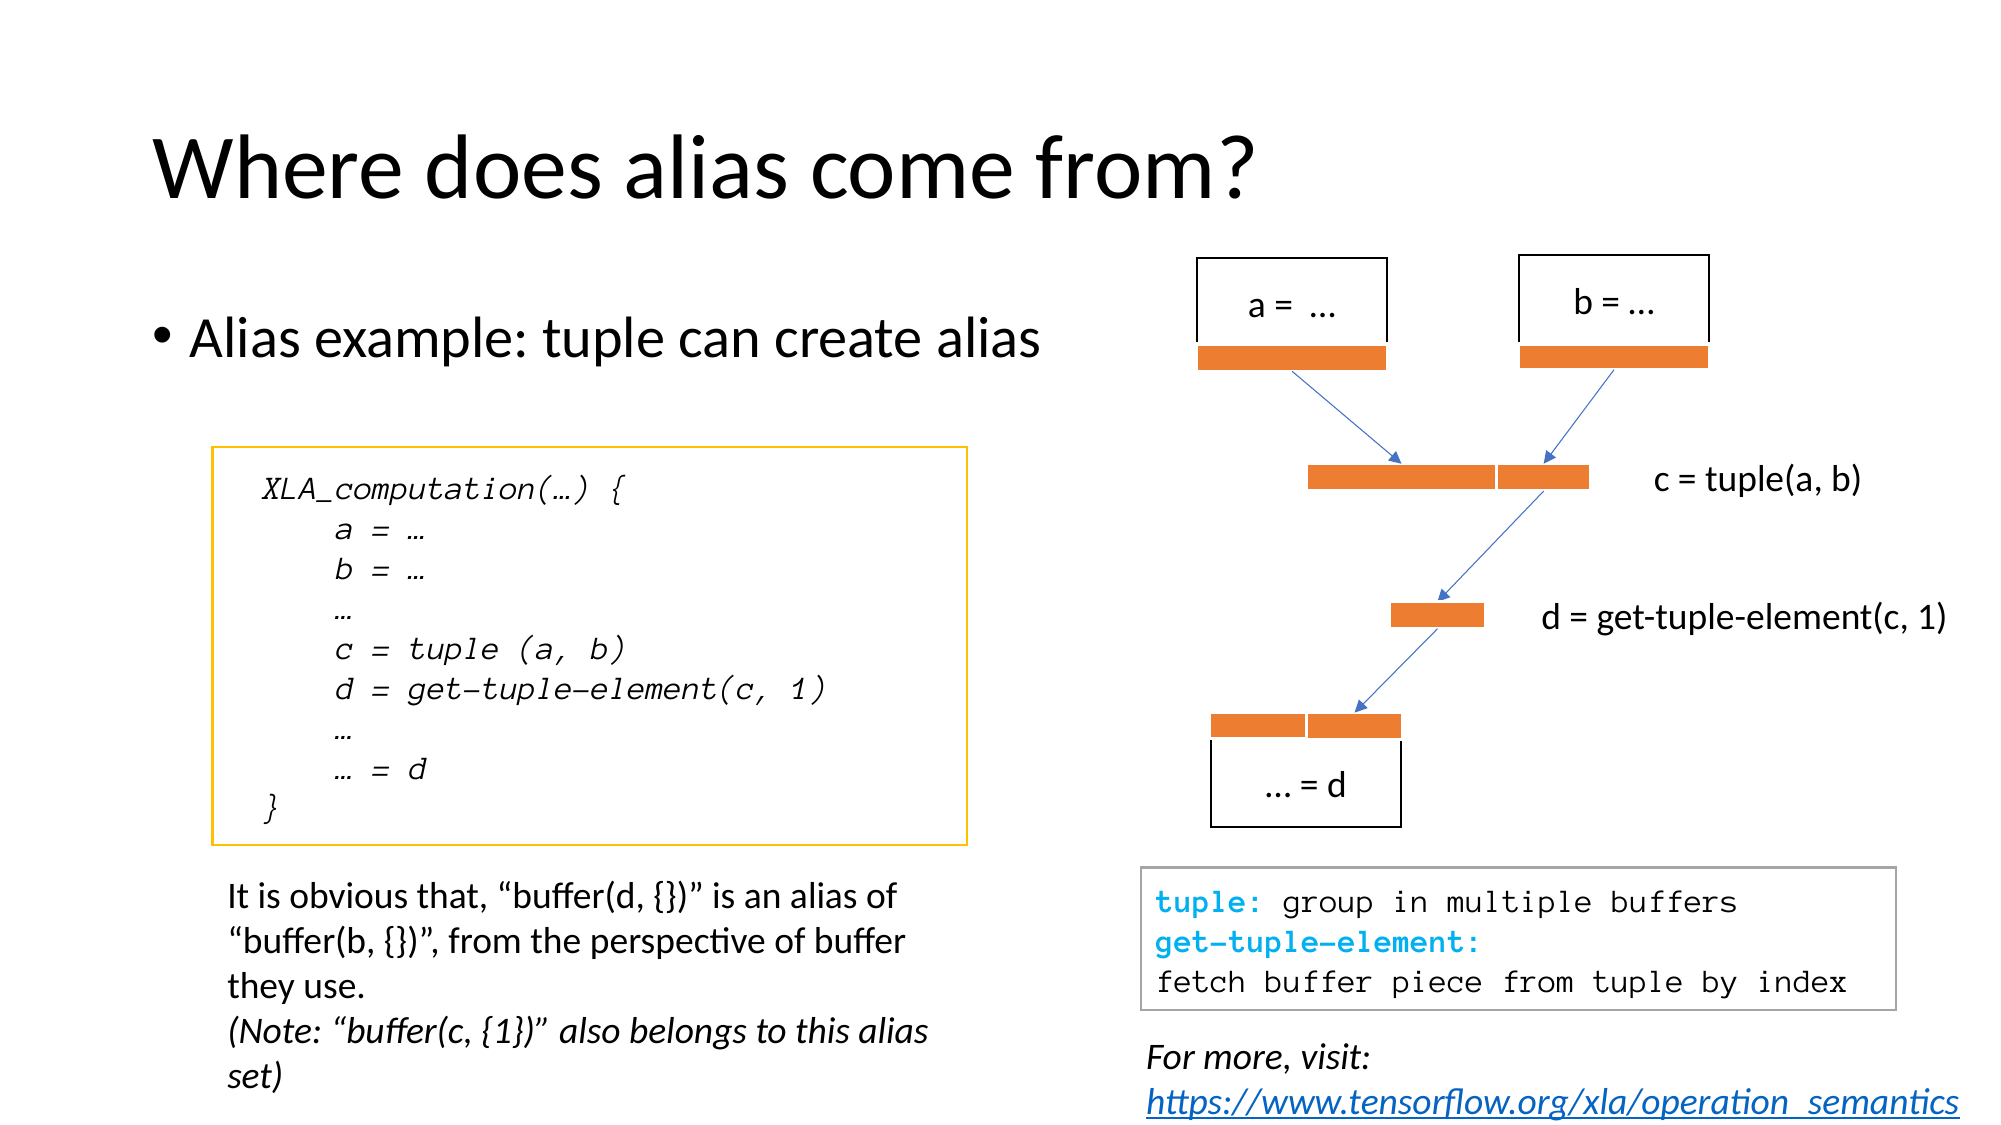

# Where does alias come from?
b = …
a =  …
Alias example: tuple can create alias

  XLA_computation(…) {
      a = …
      b = …
      …
      c = tuple (a, b)
      d = get-tuple-element(c, 1)
      …
      … = d
  }
c = tuple(a, b)

d = get-tuple-element(c, 1)

… = d
It is obvious that, “buffer(d, {})” is an alias of “buffer(b, {})”, from the perspective of buffer they use.
(Note: “buffer(c, {1})” also belongs to this alias set)
tuple: group in multiple buffers
get-tuple-element:
fetch buffer piece from tuple by index
For more, visit: https://www.tensorflow.org/xla/operation_semantics